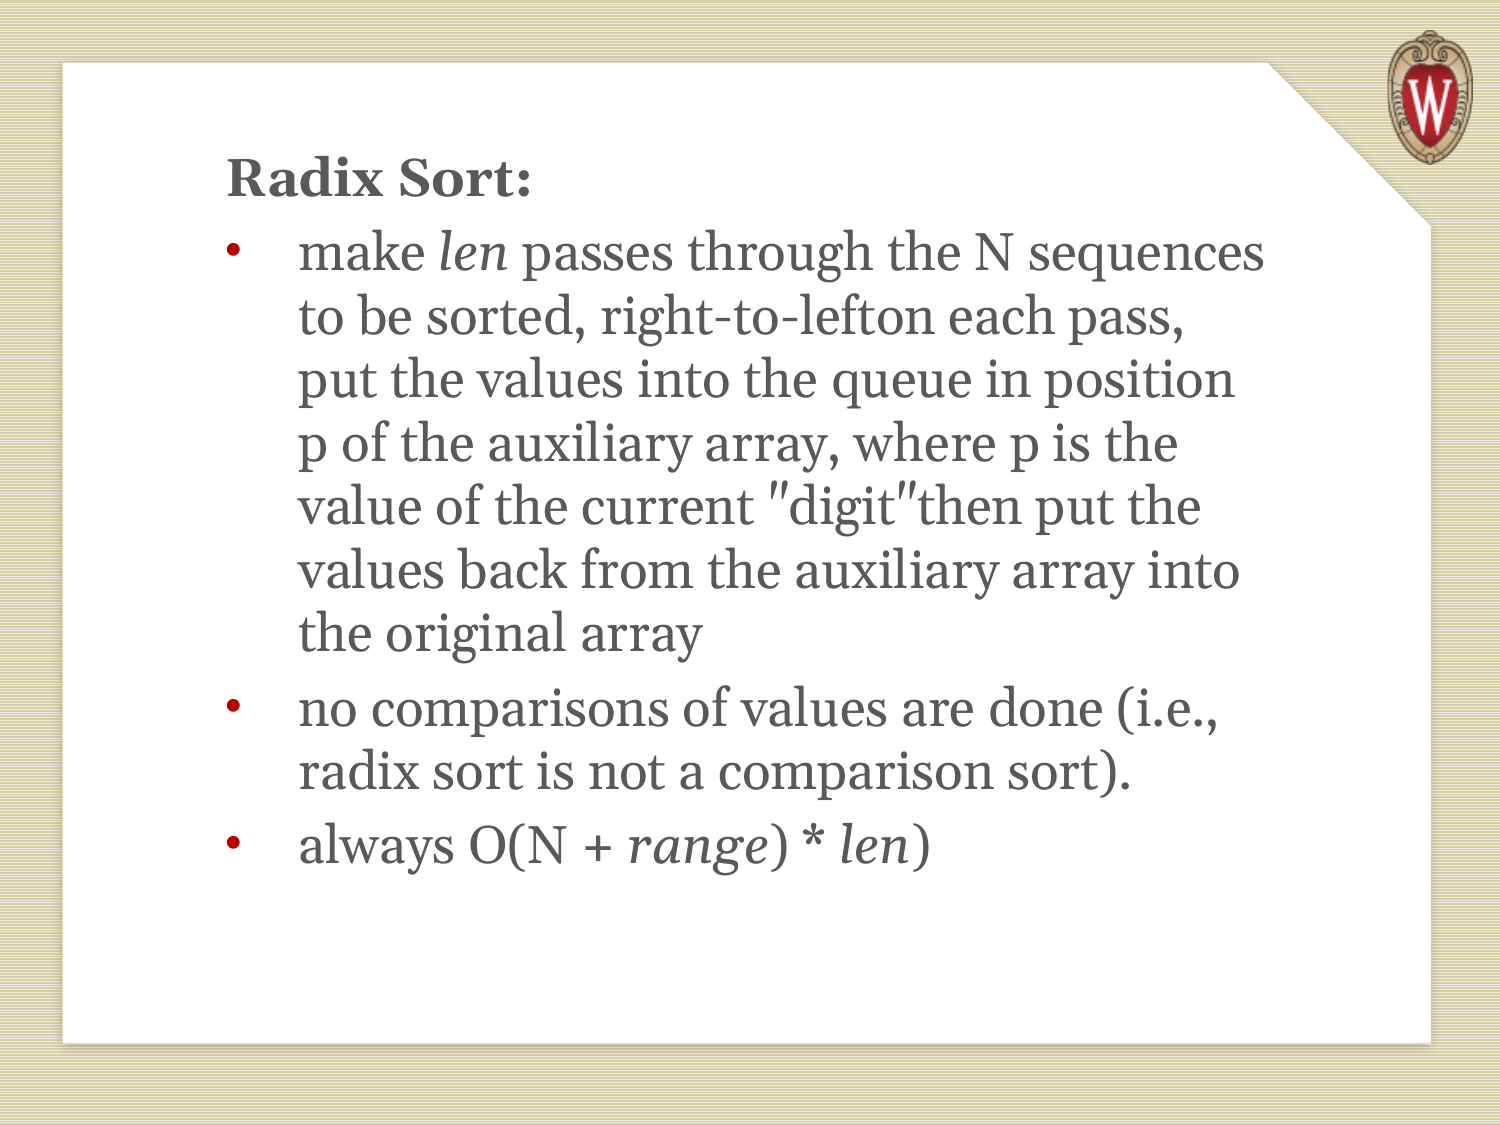

Radix Sort:
make len passes through the N sequences to be sorted, right-to-left on each pass, put the values into the queue in position p of the auxiliary array, where p is the value of the current "digit" then put the values back from the auxiliary array into the original array
no comparisons of values are done (i.e., radix sort is not a comparison sort).
always O(N + range) * len)